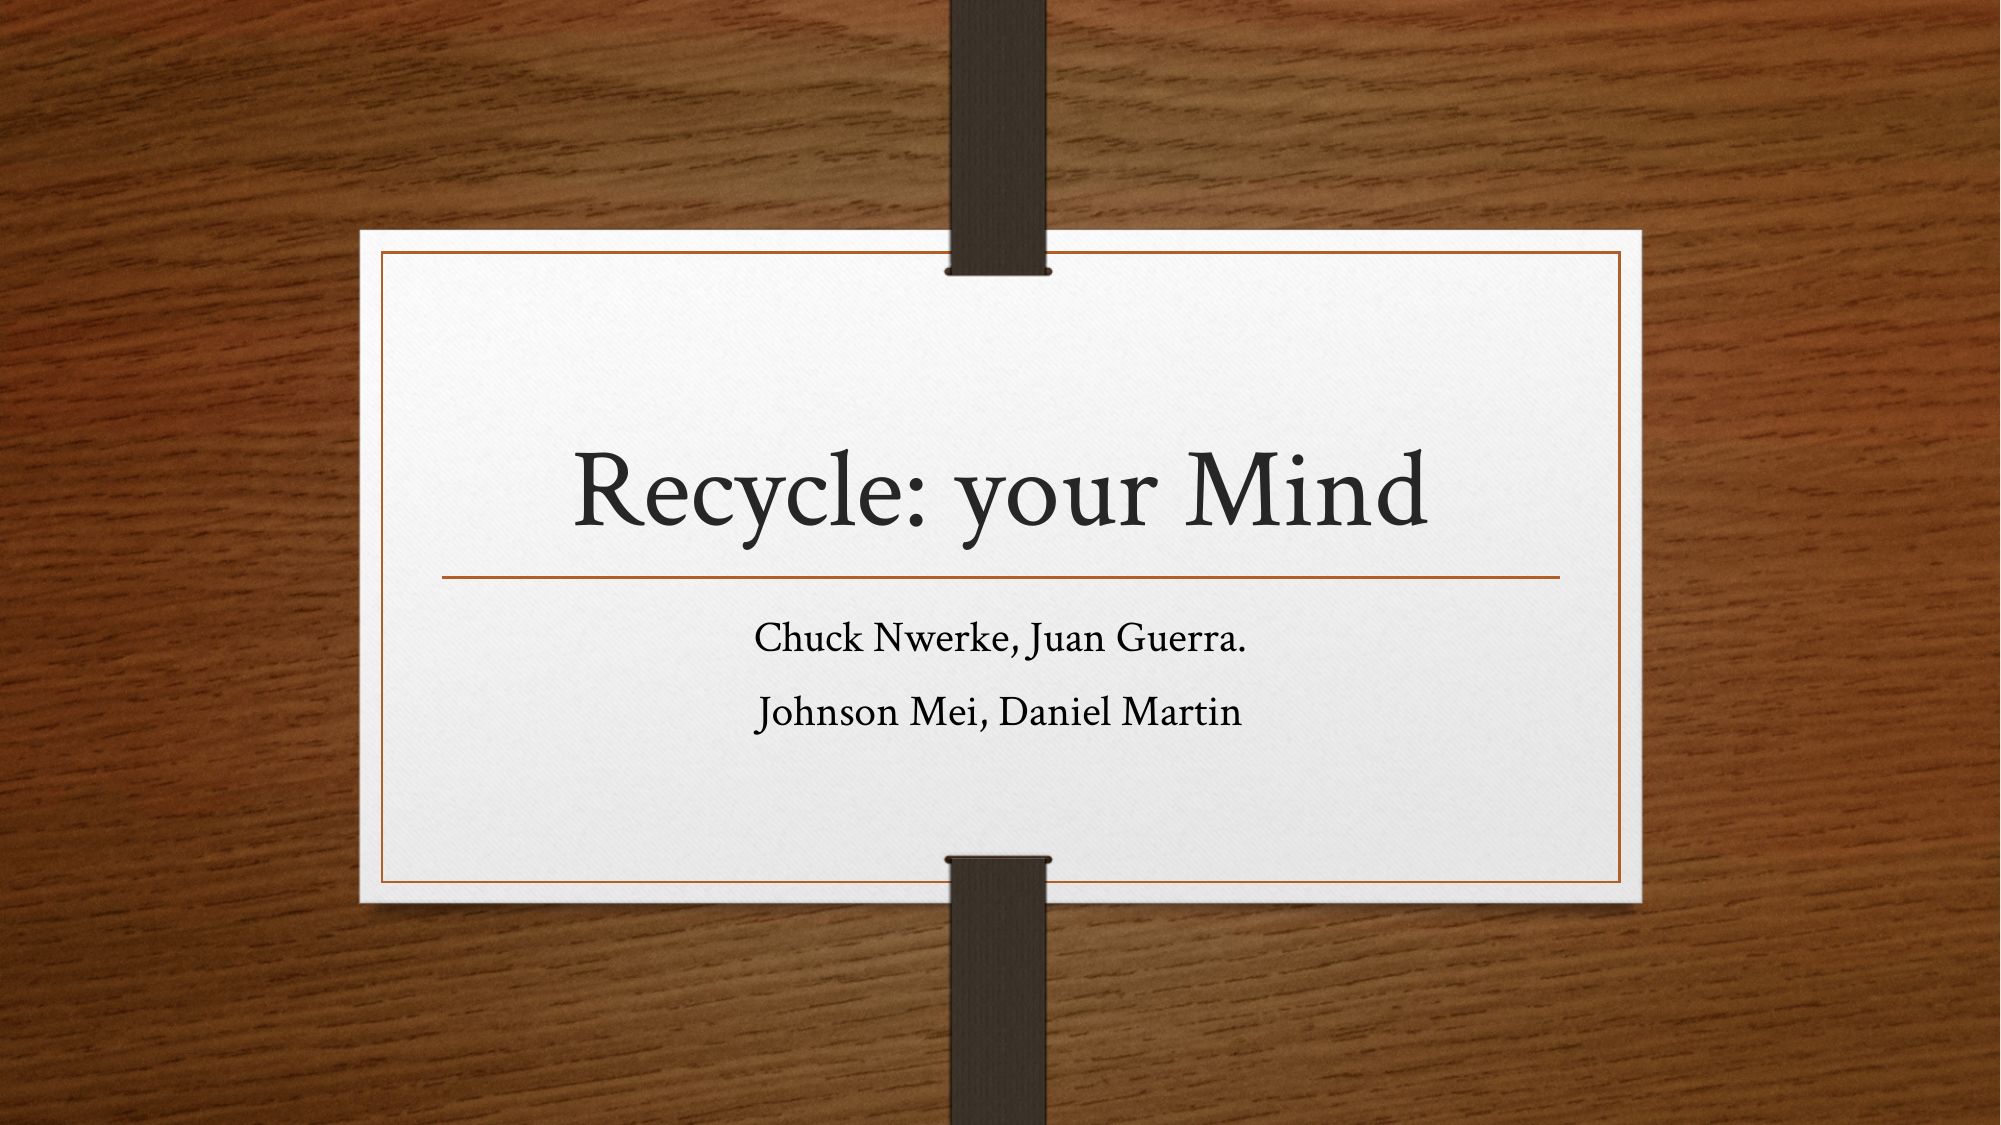

# Recycle: your Mind
Chuck Nwerke, Juan Guerra.
Johnson Mei, Daniel Martin